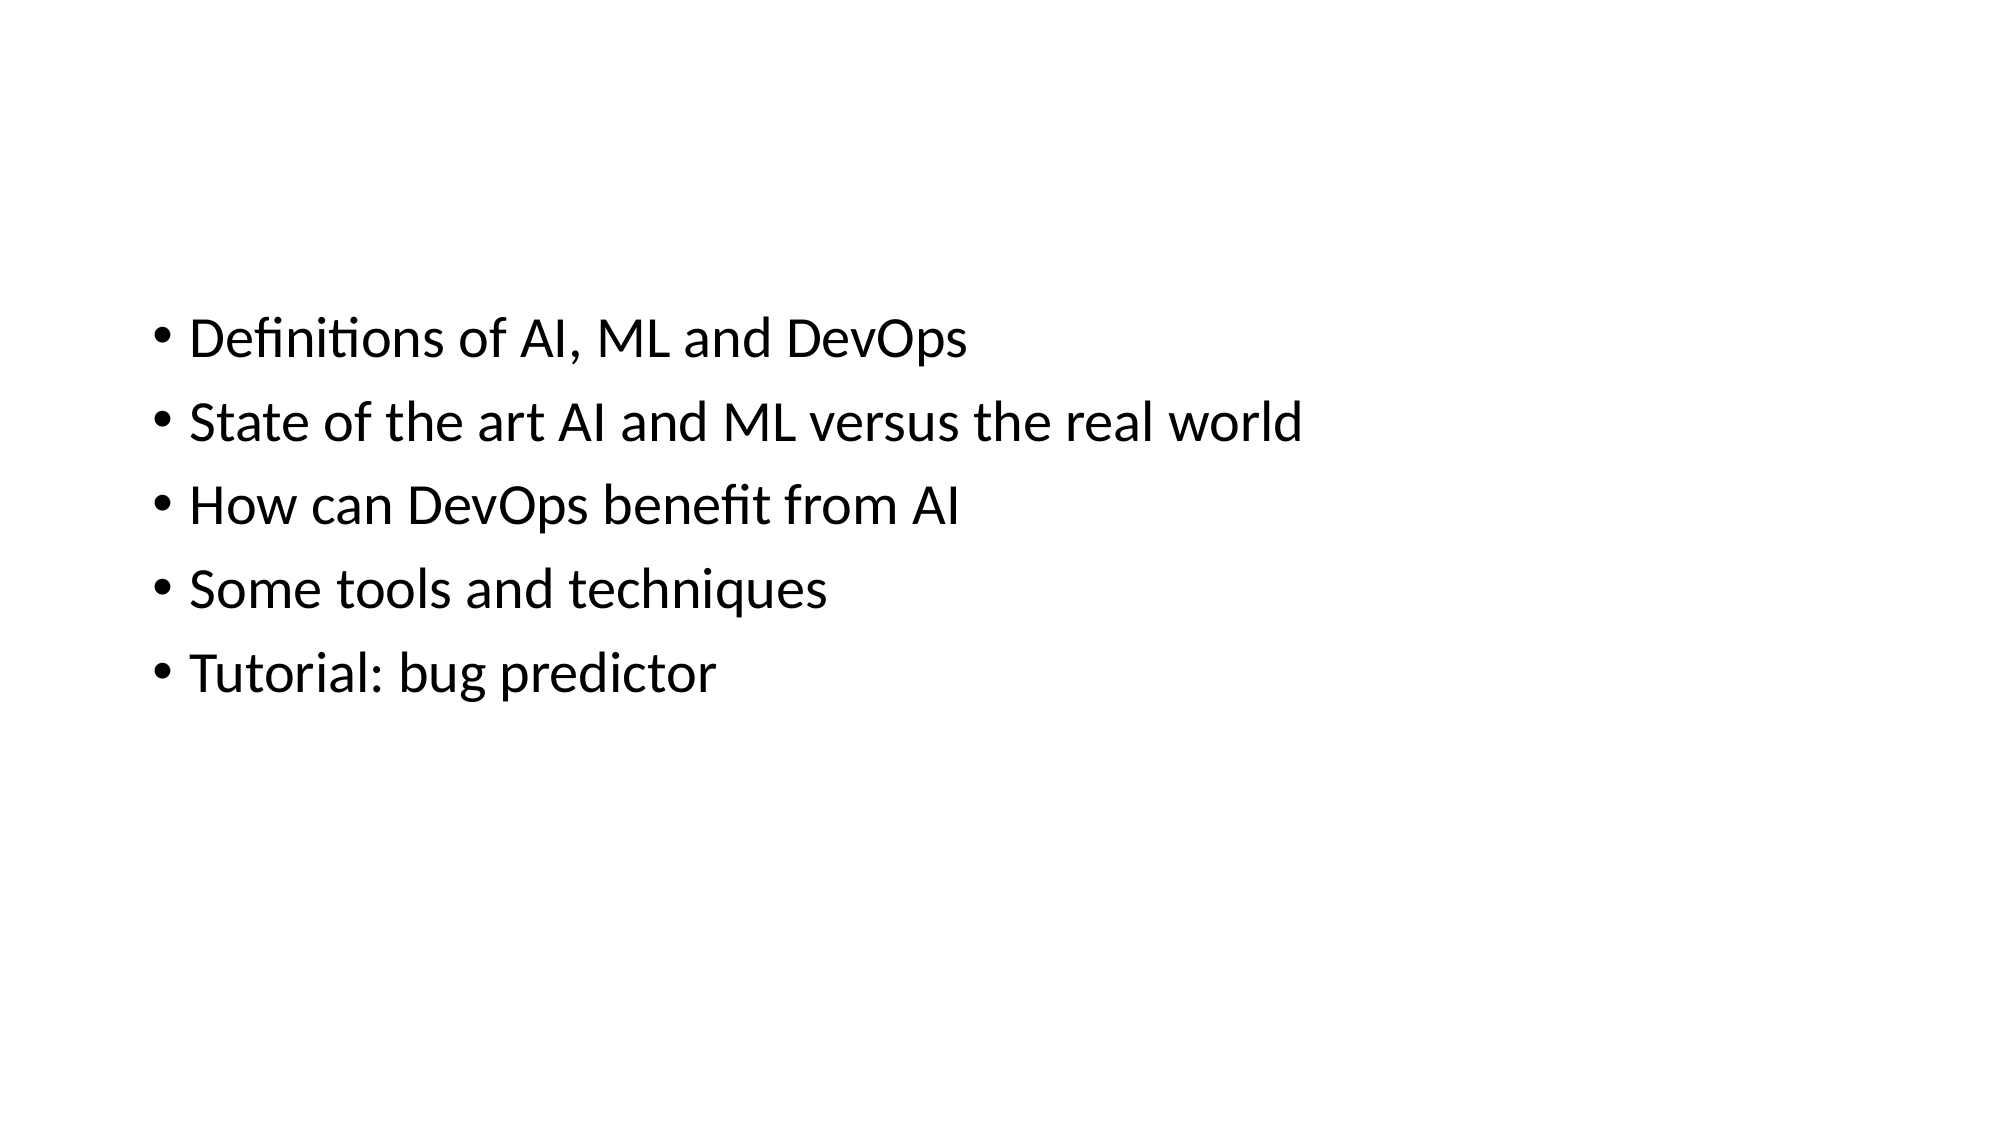

#
Definitions of AI, ML and DevOps
State of the art AI and ML versus the real world
How can DevOps benefit from AI
Some tools and techniques
Tutorial: bug predictor